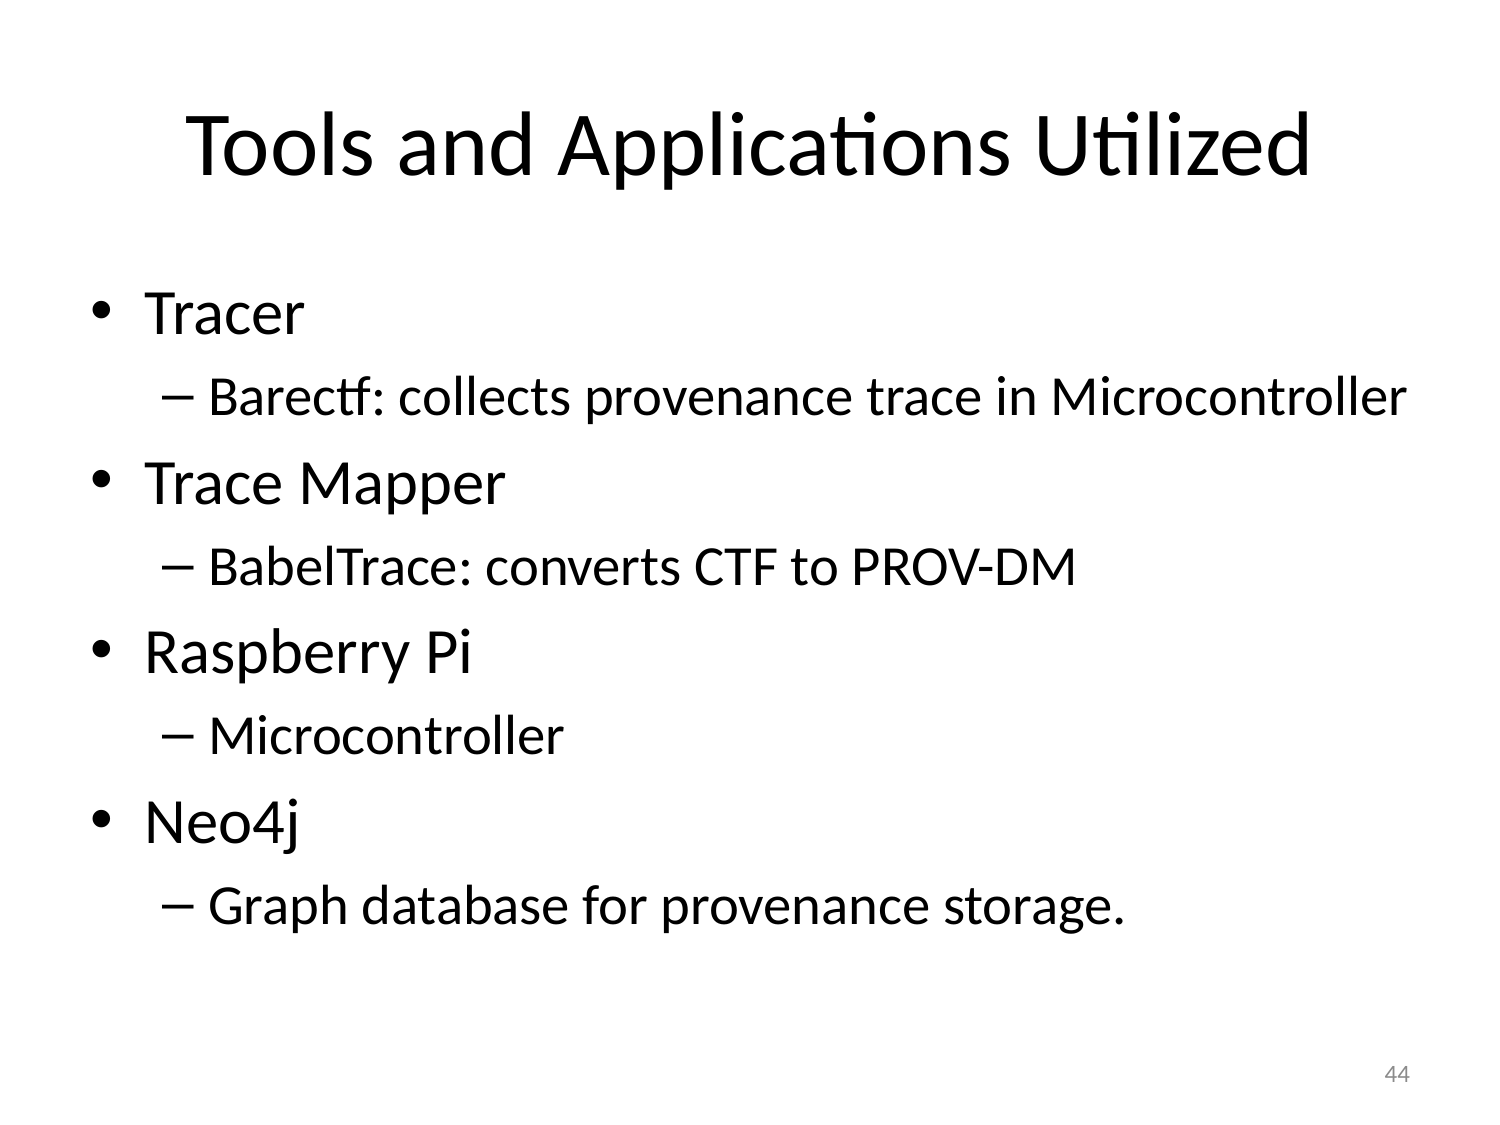

# Tools and Applications Utilized
Tracer
Barectf: collects provenance trace in Microcontroller
Trace Mapper
BabelTrace: converts CTF to PROV-DM
Raspberry Pi
Microcontroller
Neo4j
Graph database for provenance storage.

44